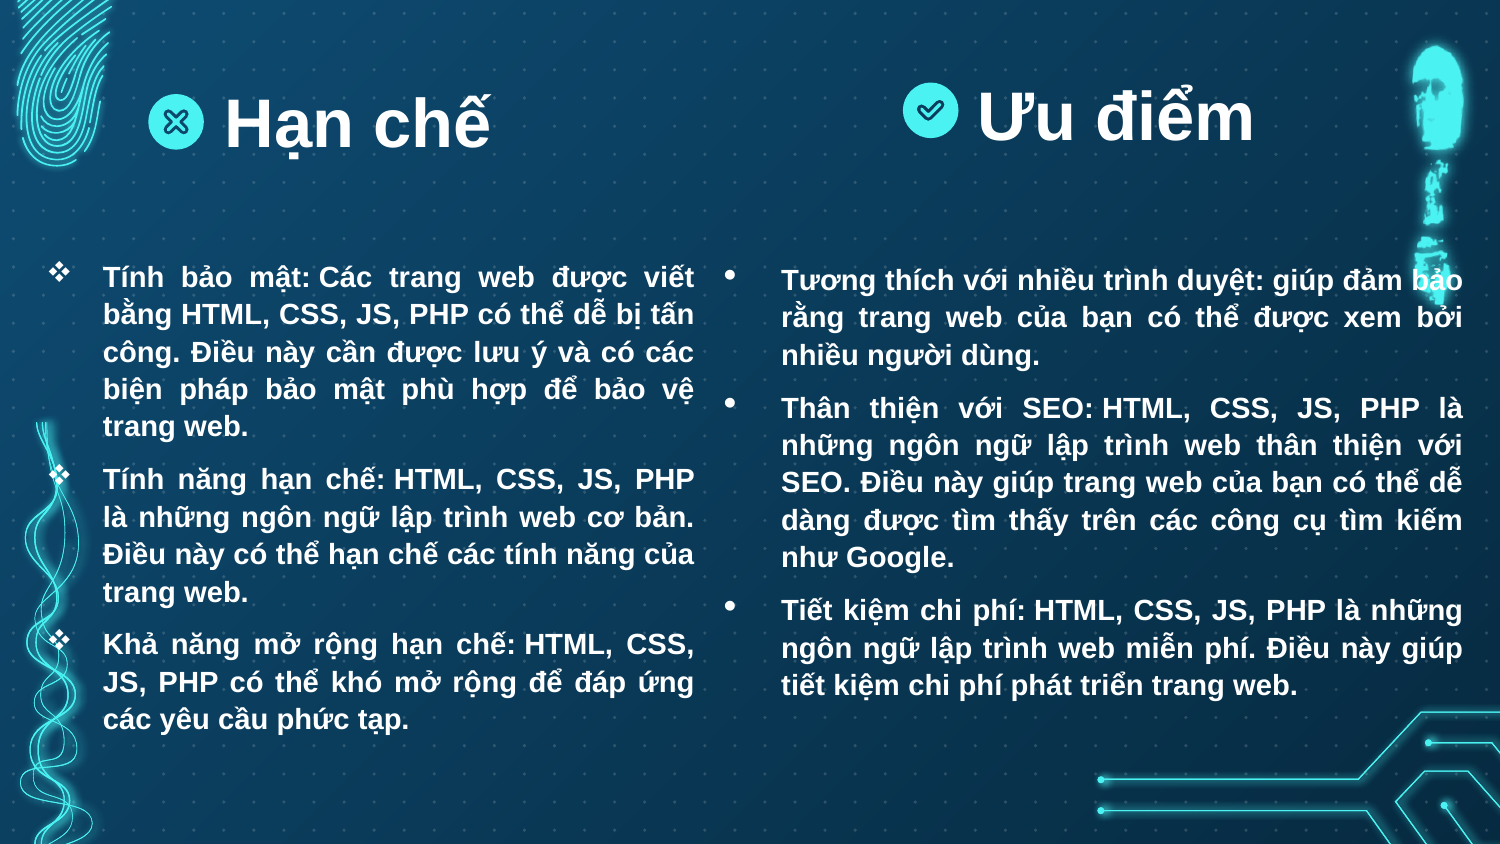

Ưu điểm
# Hạn chế

Tính bảo mật: Các trang web được viết bằng HTML, CSS, JS, PHP có thể dễ bị tấn công. Điều này cần được lưu ý và có các biện pháp bảo mật phù hợp để bảo vệ trang web.
Tính năng hạn chế: HTML, CSS, JS, PHP là những ngôn ngữ lập trình web cơ bản. Điều này có thể hạn chế các tính năng của trang web.
Khả năng mở rộng hạn chế: HTML, CSS, JS, PHP có thể khó mở rộng để đáp ứng các yêu cầu phức tạp.
Tương thích với nhiều trình duyệt: giúp đảm bảo rằng trang web của bạn có thể được xem bởi nhiều người dùng.
Thân thiện với SEO: HTML, CSS, JS, PHP là những ngôn ngữ lập trình web thân thiện với SEO. Điều này giúp trang web của bạn có thể dễ dàng được tìm thấy trên các công cụ tìm kiếm như Google.
Tiết kiệm chi phí: HTML, CSS, JS, PHP là những ngôn ngữ lập trình web miễn phí. Điều này giúp tiết kiệm chi phí phát triển trang web.